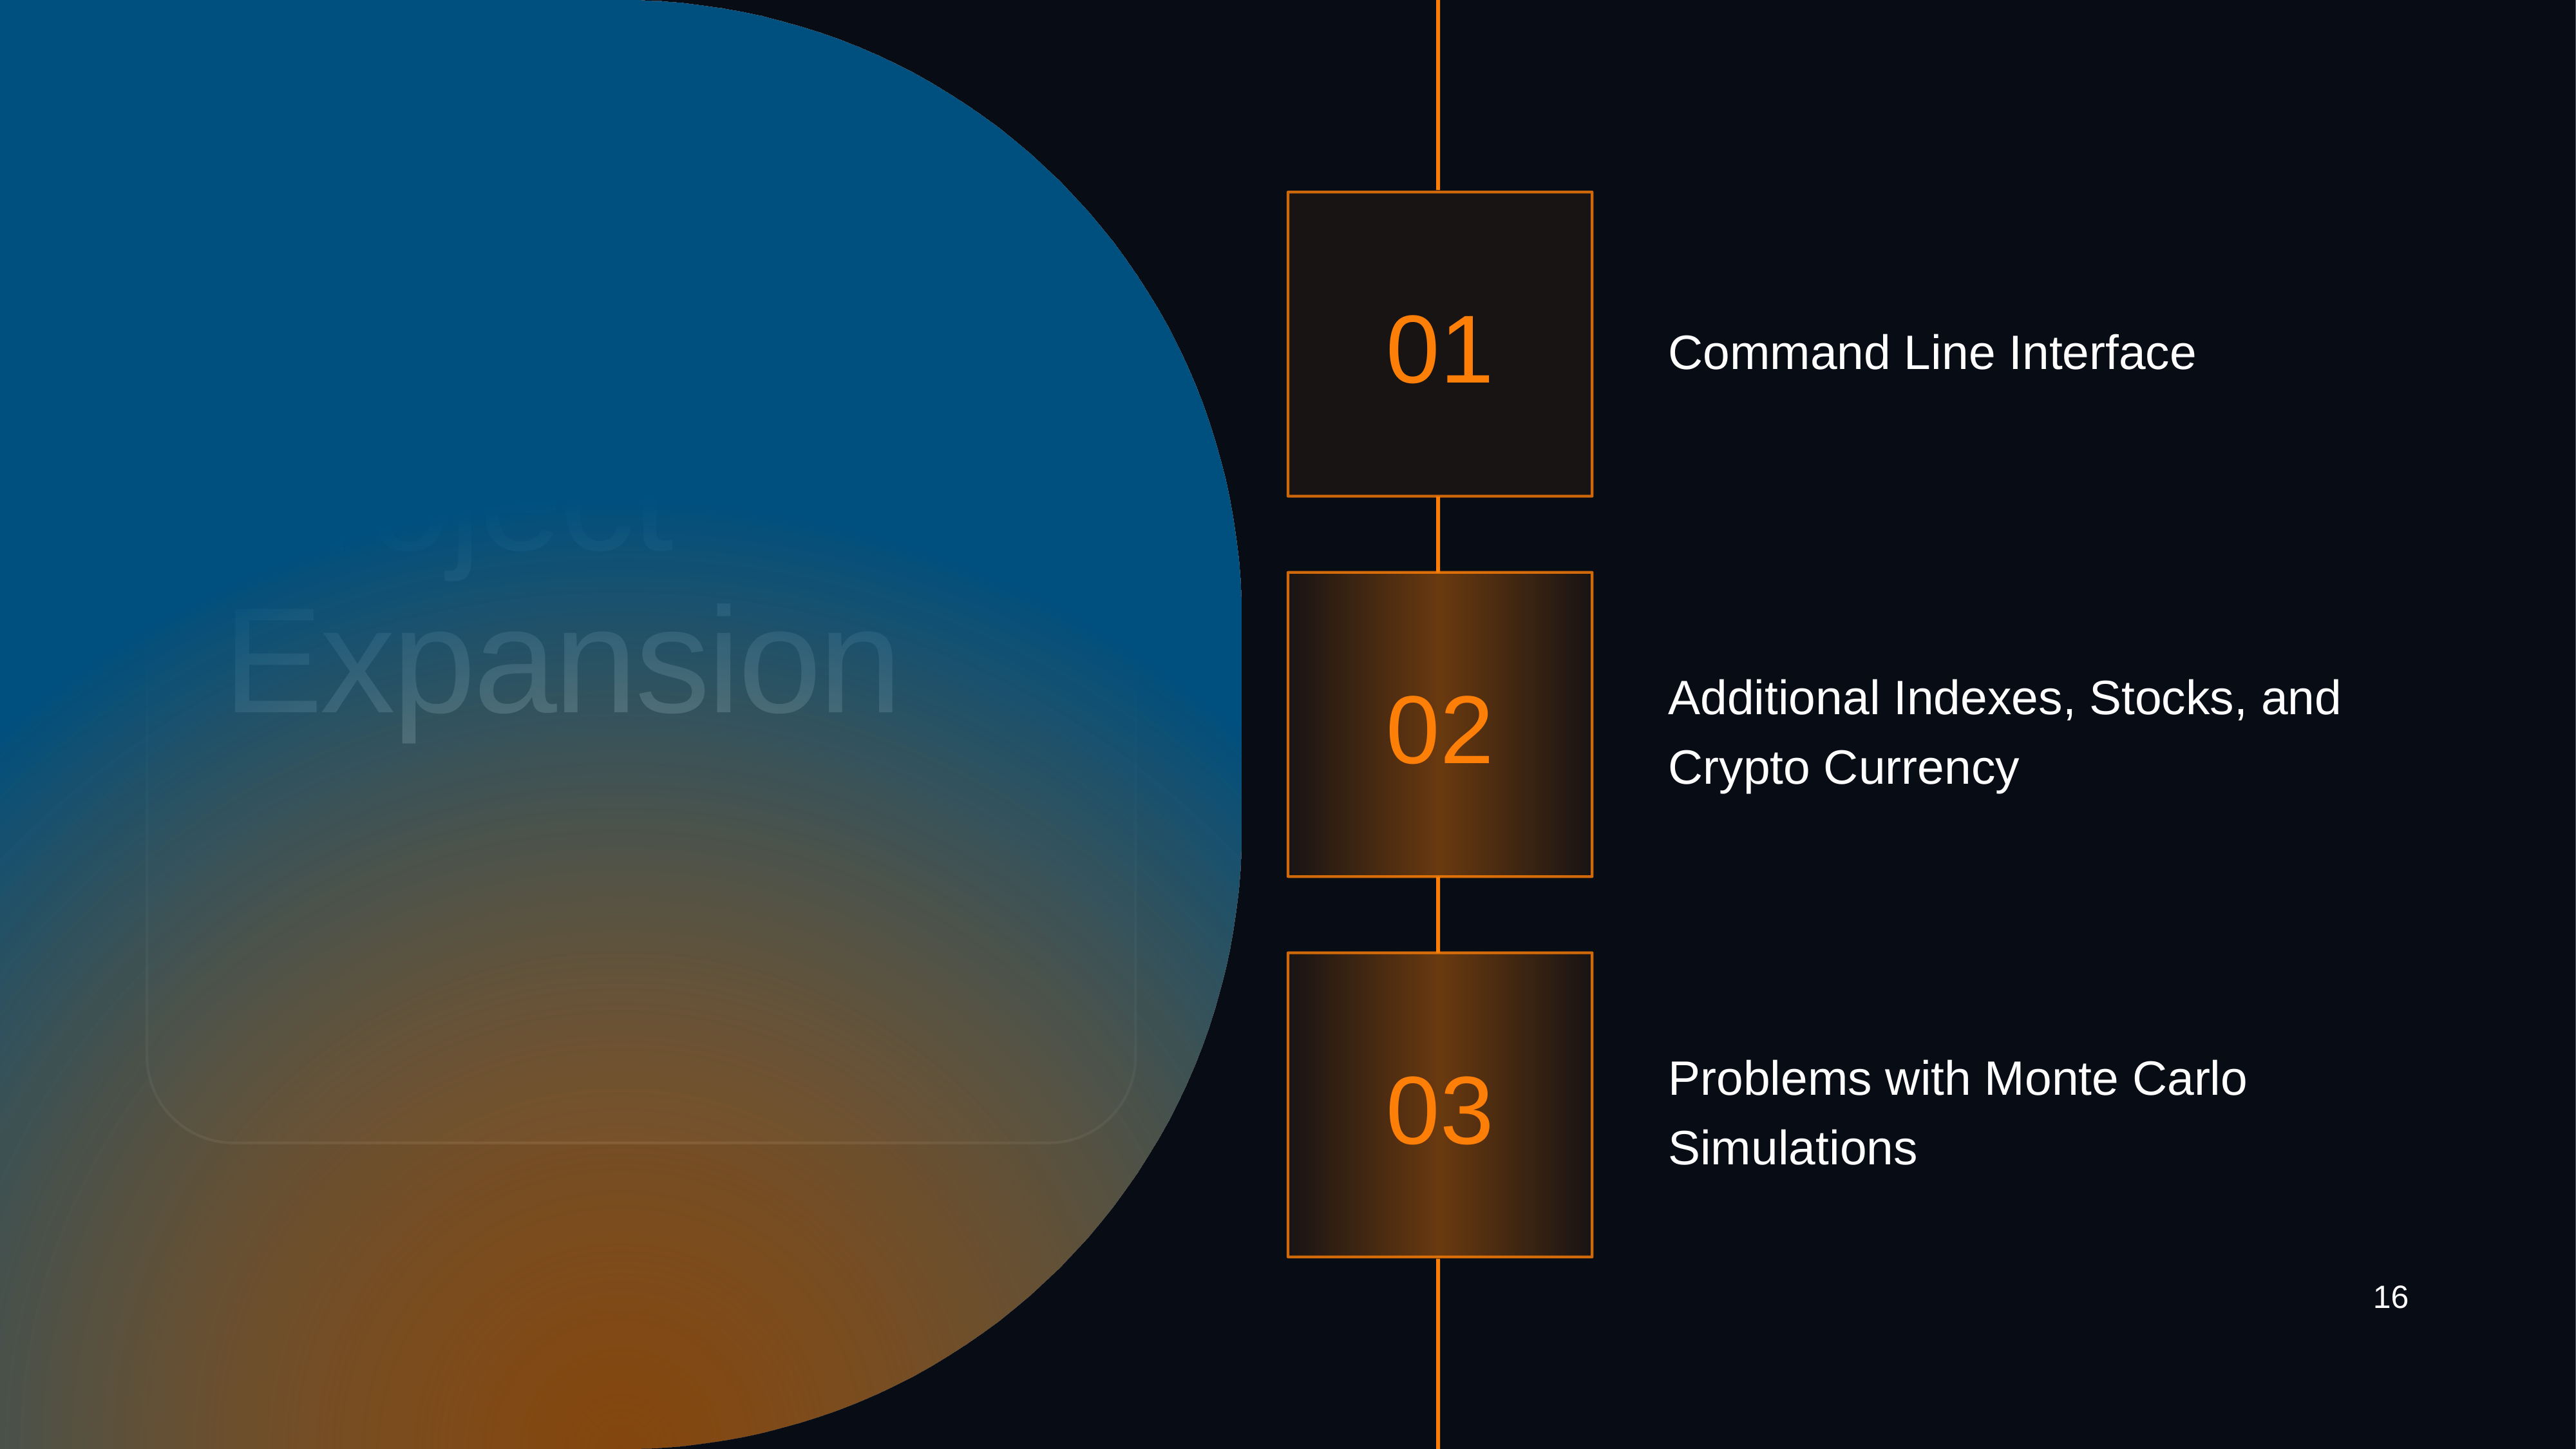

01

Command Line Interface
Project Expansion

02
Additional Indexes, Stocks, and Crypto Currency

03
Problems with Monte Carlo Simulations

16